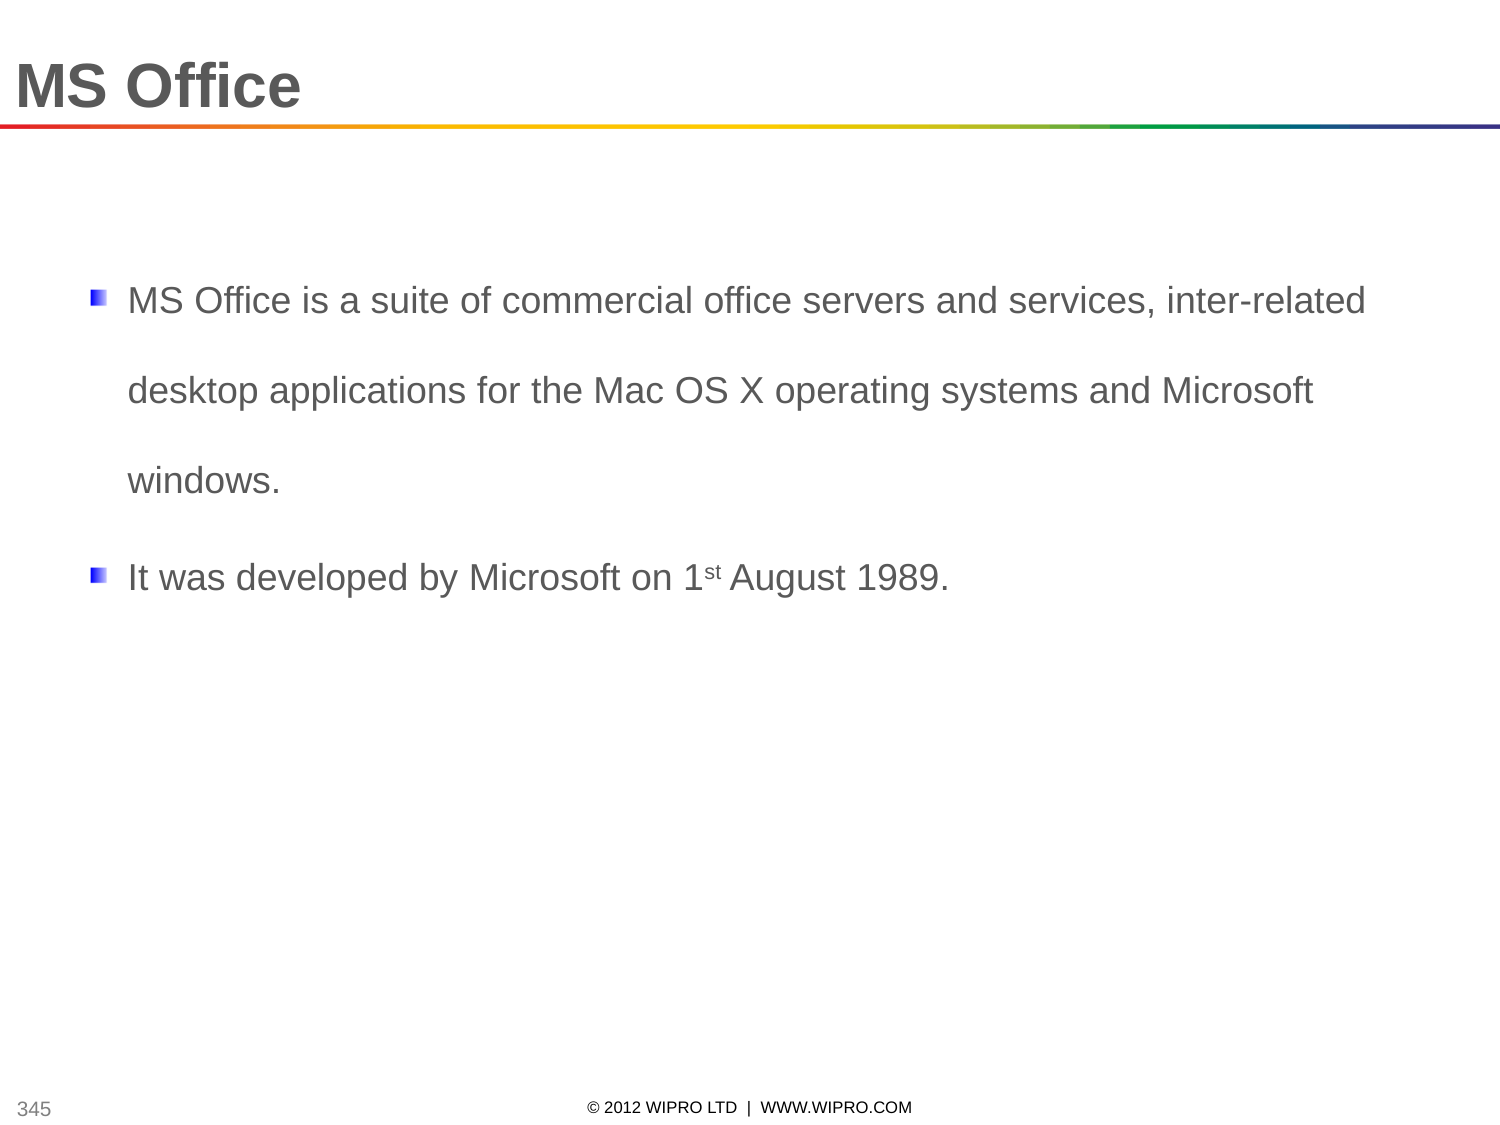

MS Office
MS Office is a suite of commercial office servers and services, inter-related desktop applications for the Mac OS X operating systems and Microsoft windows.
It was developed by Microsoft on 1st August 1989.